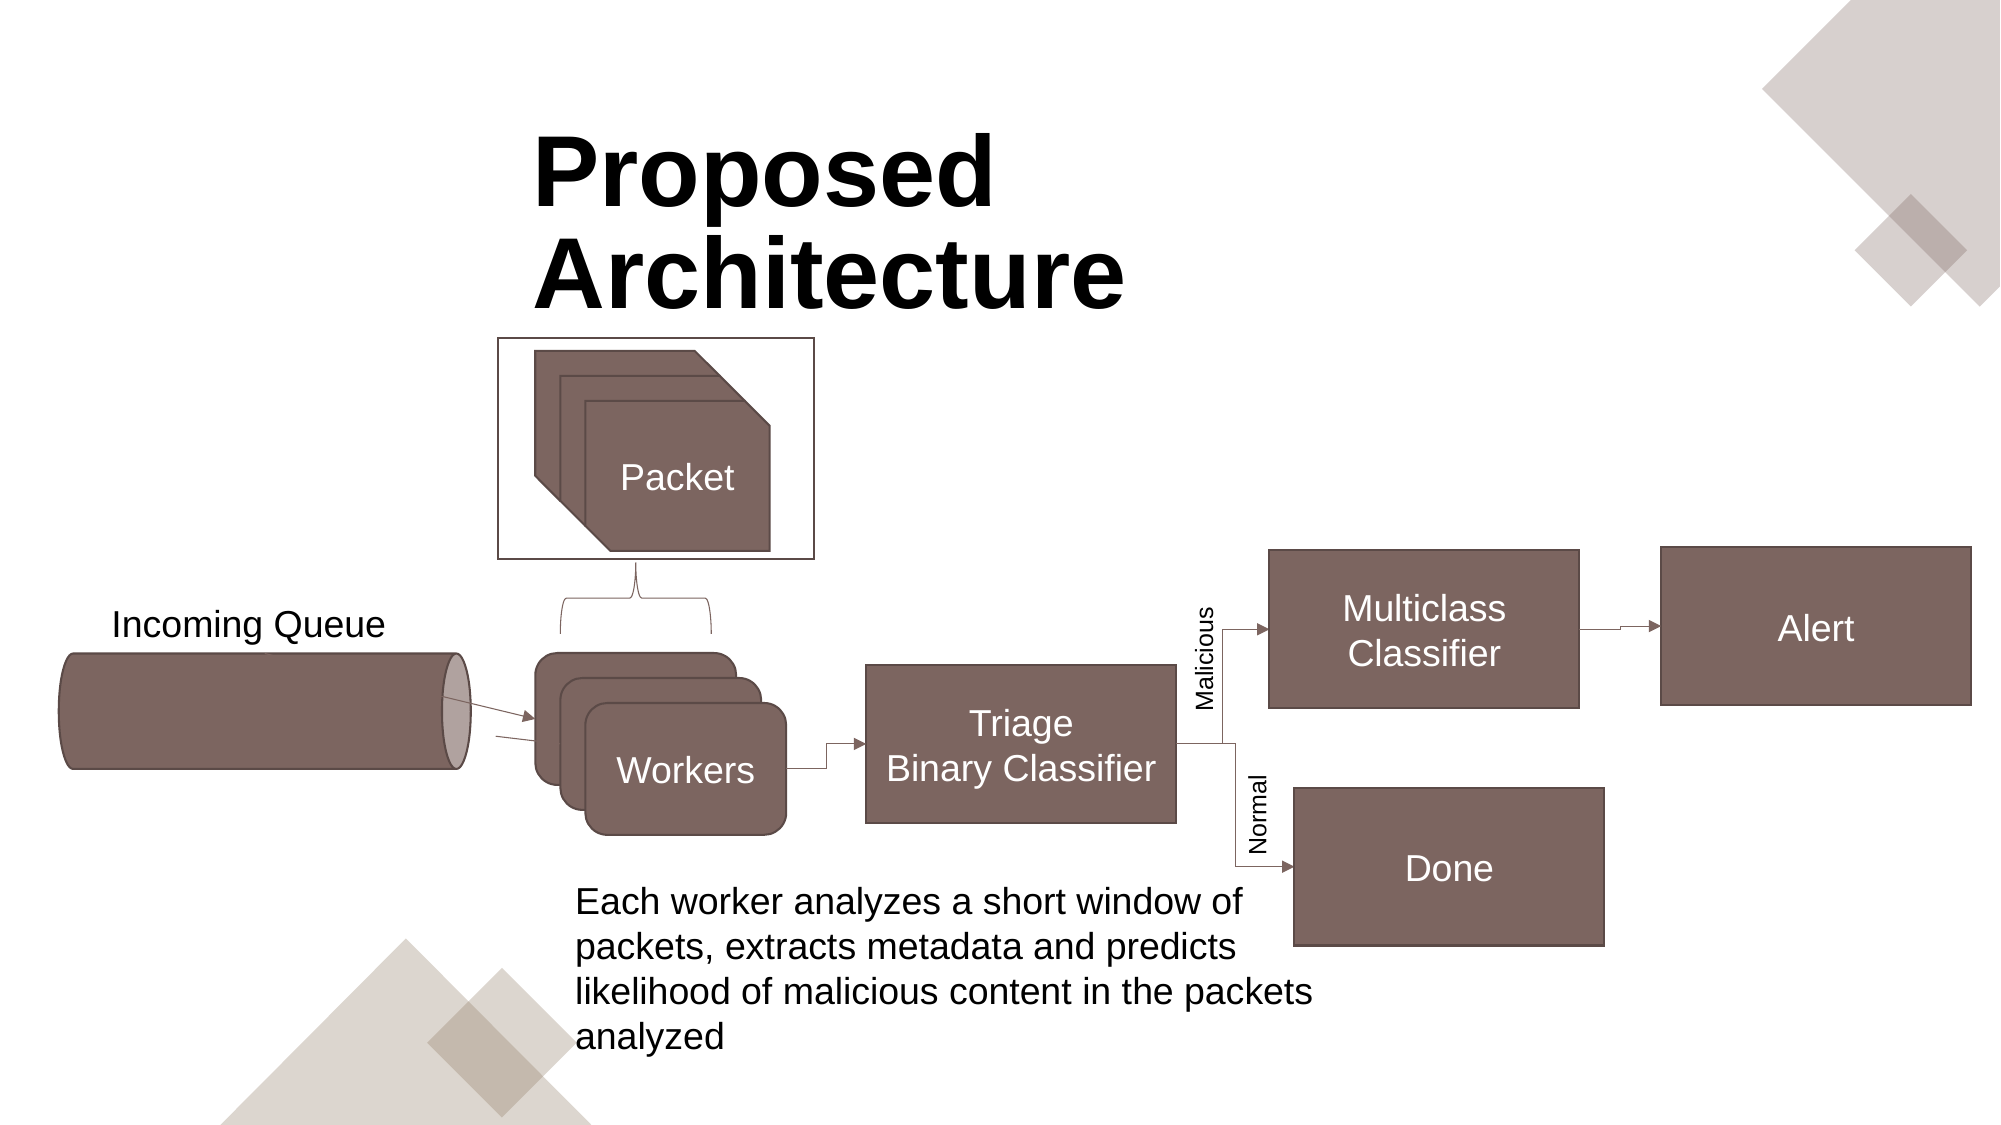

Proposed Architecture

Packet

Alert

Multiclass Classifier

Incoming Queue
Malicious
Workers

Triage
Binary Classifier

Workers
Workers
Normal

Done

Each worker analyzes a short window of packets, extracts metadata and predicts likelihood of malicious content in the packets analyzed